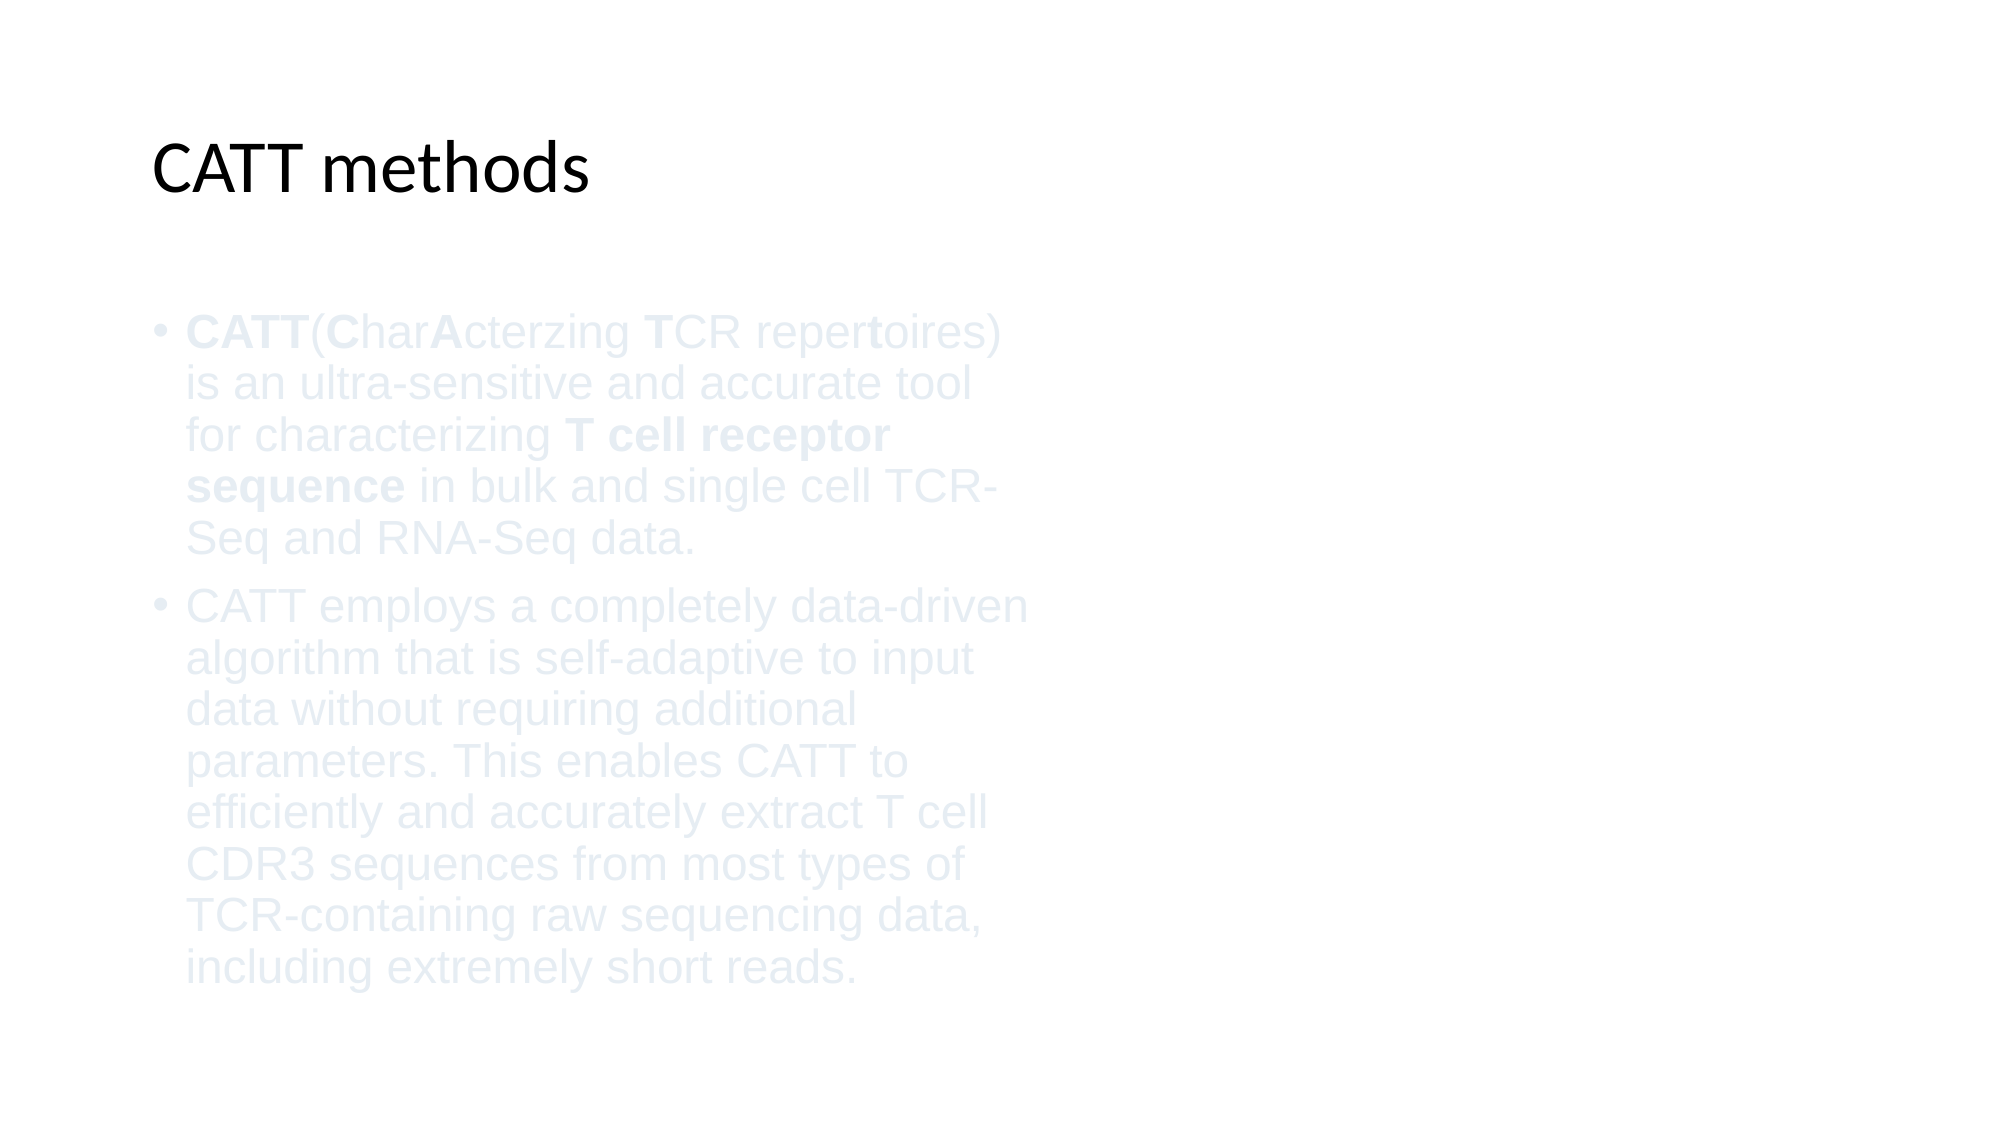

# CATT methods
CATT(CharActerzing TCR repertoires) is an ultra-sensitive and accurate tool for characterizing T cell receptor sequence in bulk and single cell TCR-Seq and RNA-Seq data.
CATT employs a completely data-driven algorithm that is self-adaptive to input data without requiring additional parameters. This enables CATT to efficiently and accurately extract T cell CDR3 sequences from most types of TCR-containing raw sequencing data, including extremely short reads.